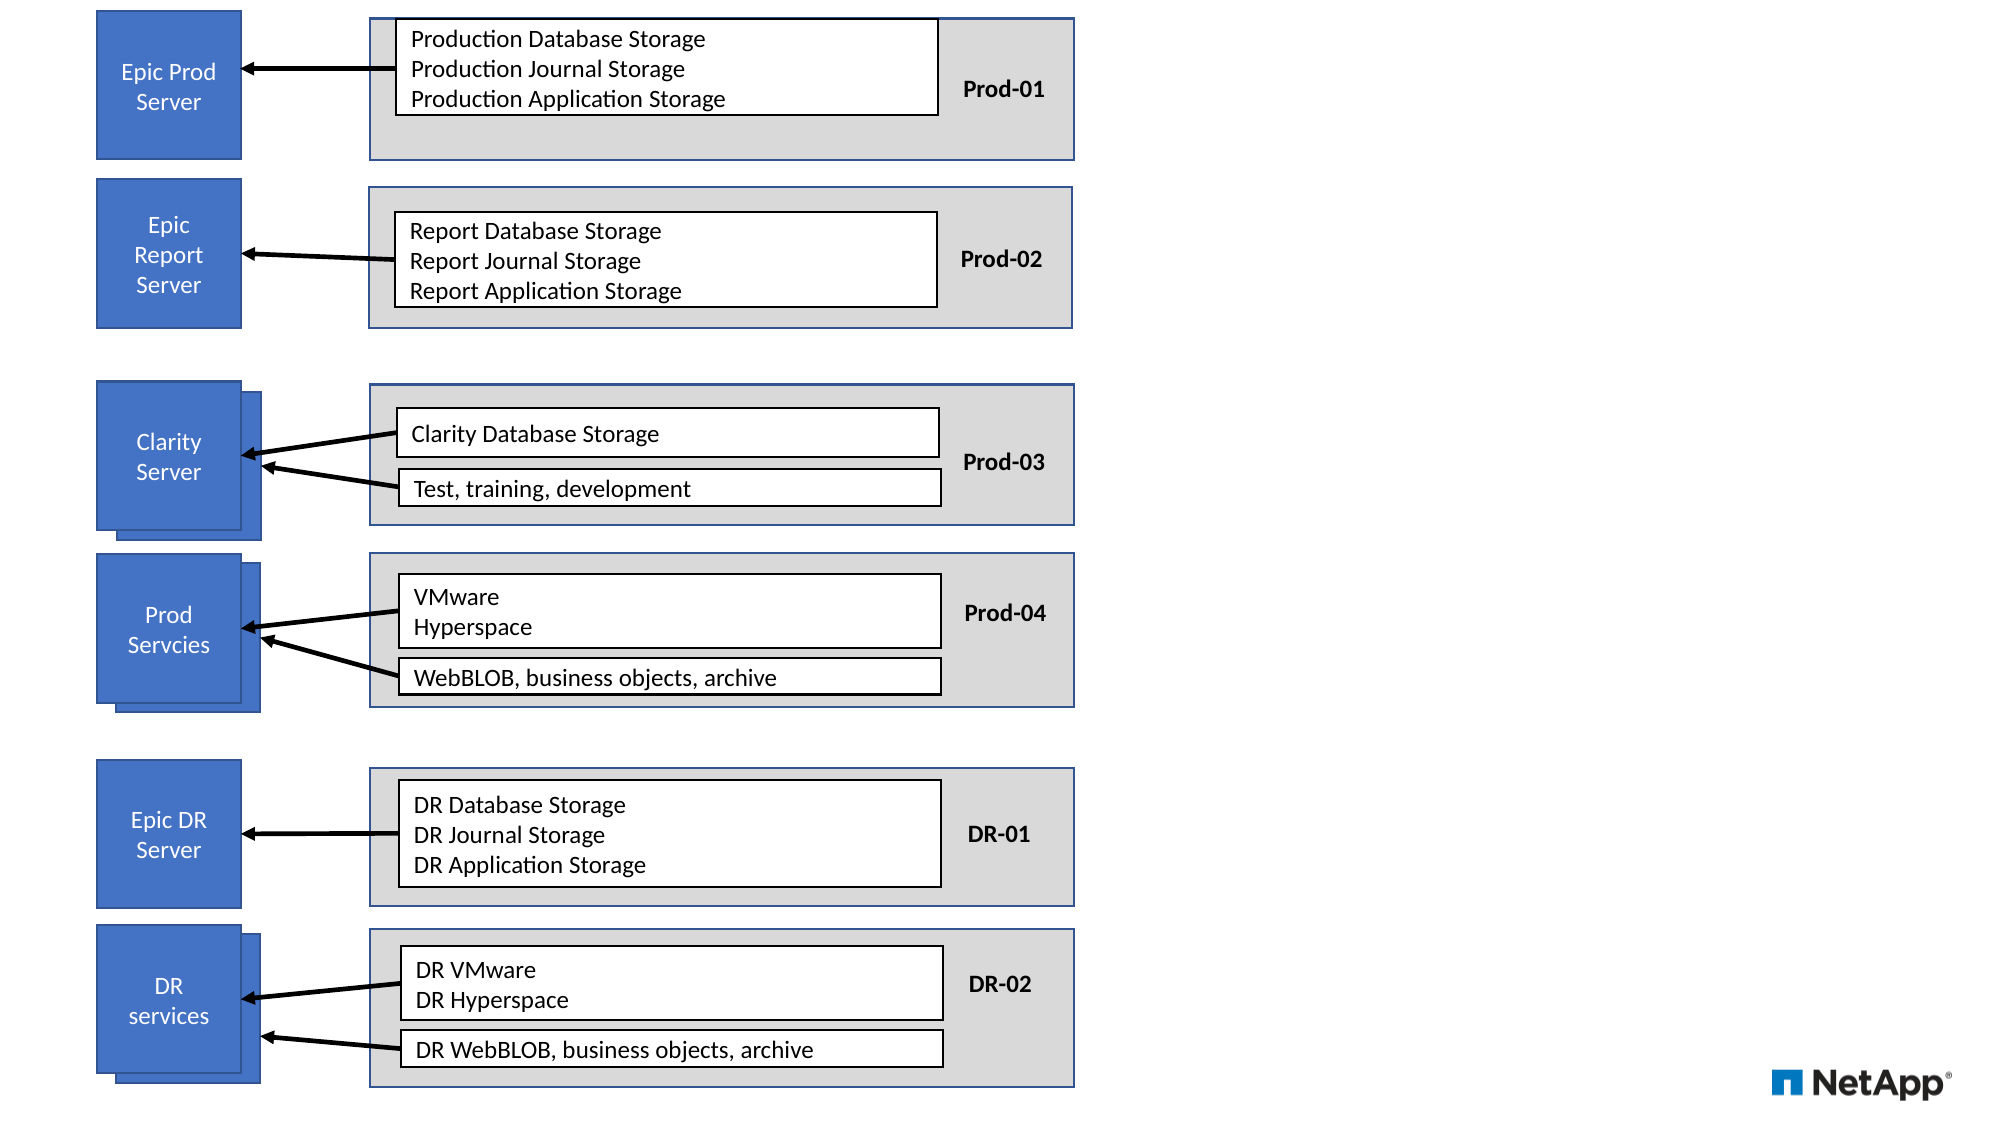

Epic Prod Server

Production Database Storage
Production Journal Storage
Production Application Storage
Prod-01
Epic Report Server

Report Database Storage
Report Journal Storage
Report Application Storage
Prod-02
Clarity Server

Clarity Database Storage
Prod-03
Test, training, development

Prod Servcies

VMware
Hyperspace
Prod-04
WebBLOB, business objects, archive
Epic DR Server

DR Database Storage
DR Journal Storage
DR Application Storage
DR-01
DR services

DR VMware
DR Hyperspace
DR-02
DR WebBLOB, business objects, archive